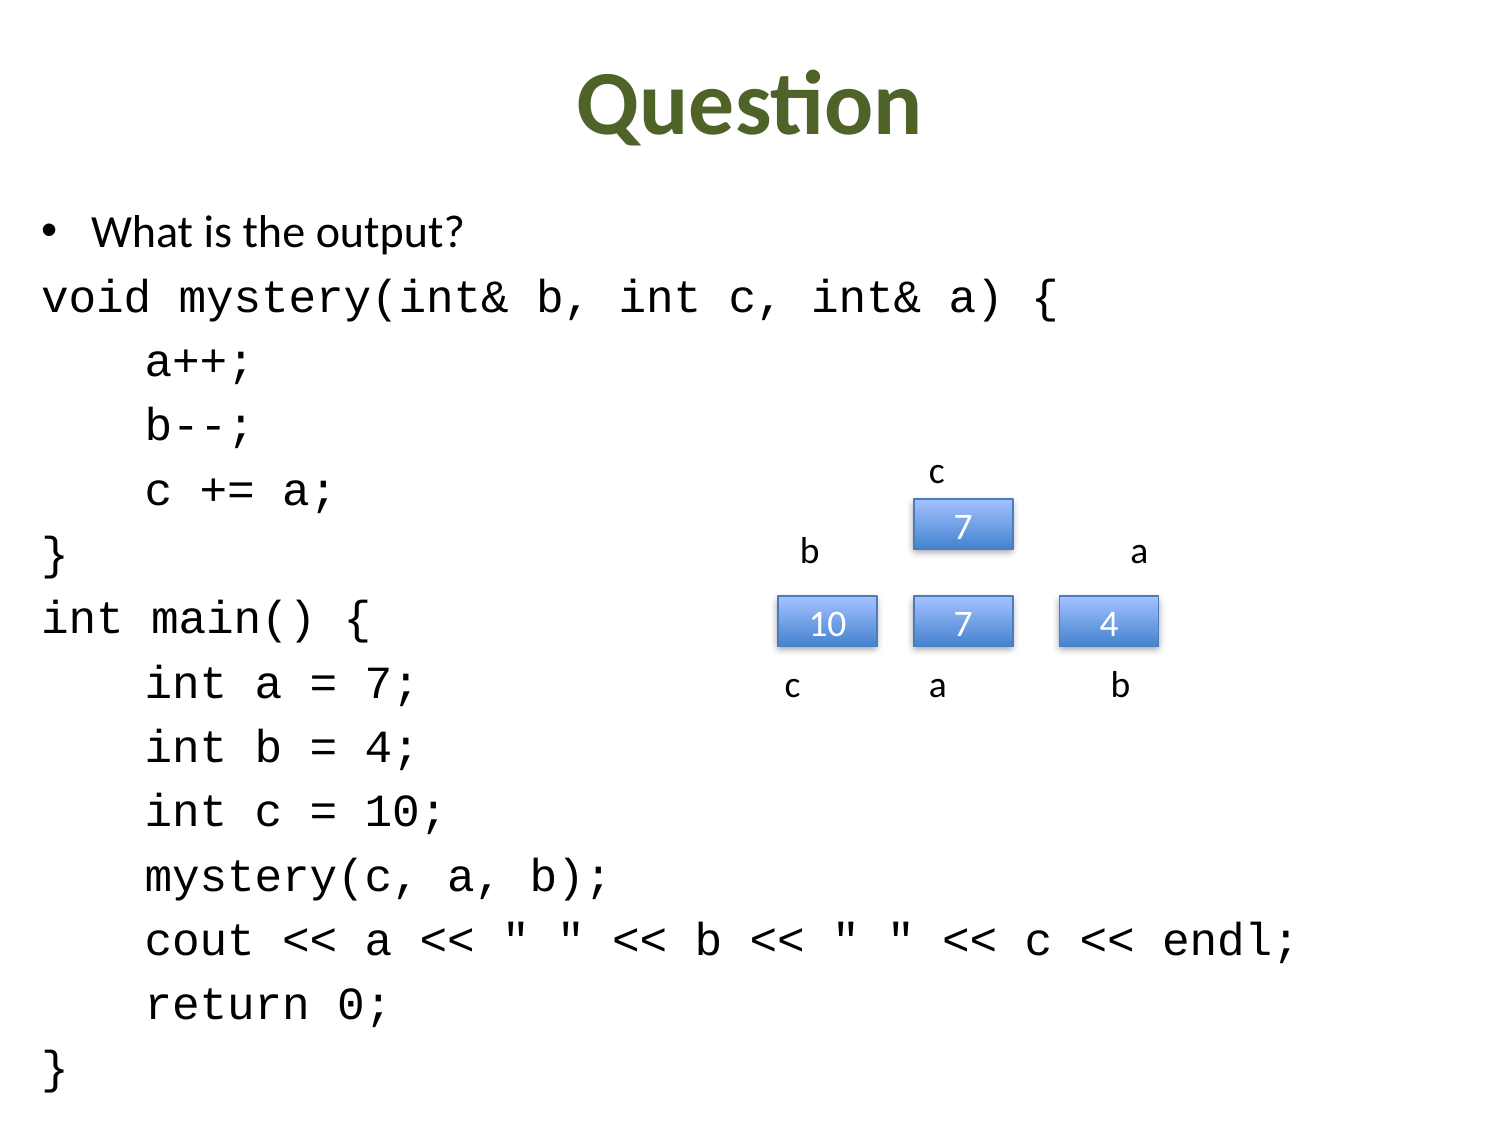

# Question
What is the output?
void mystery(int& b, int c, int& a) {
	a++;
	b--;
	c += a;
}
int main() {
	int a = 7;
	int b = 4;
	int c = 10;
	mystery(c, a, b);
	cout << a << " " << b << " " << c << endl;
	return 0;
}
c
7
b
a
10
7
4
c
a
b